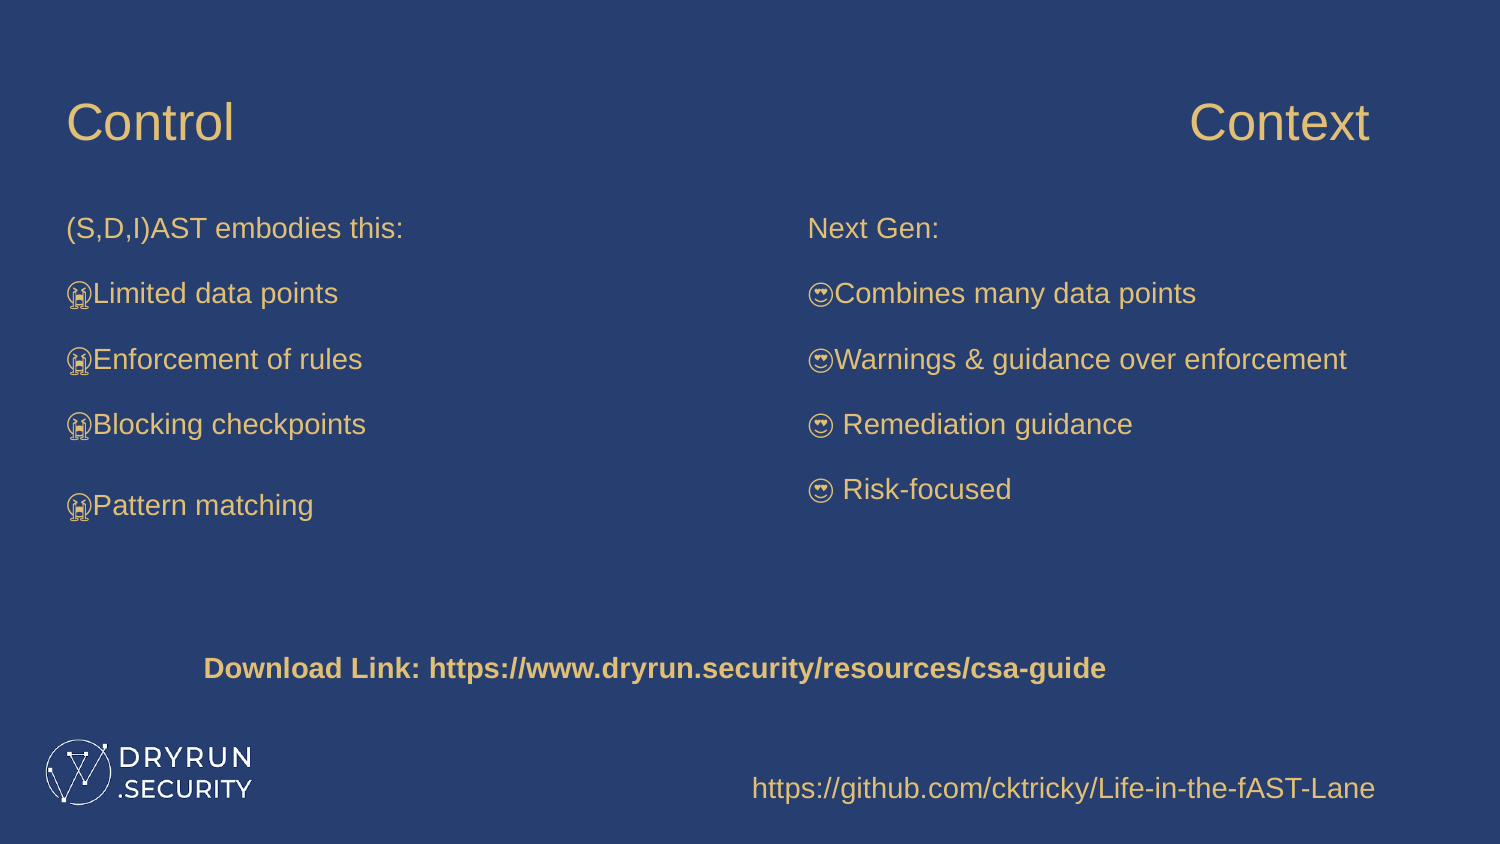

# Control 							   Context

(S,D,I)AST embodies this:
😭Limited data points
😭Enforcement of rules
😭Blocking checkpoints
😭Pattern matching
Next Gen:
😍Combines many data points
😍Warnings & guidance over enforcement
😍 Remediation guidance
😍 Risk-focused

Download Link: https://www.dryrun.security/resources/csa-guide